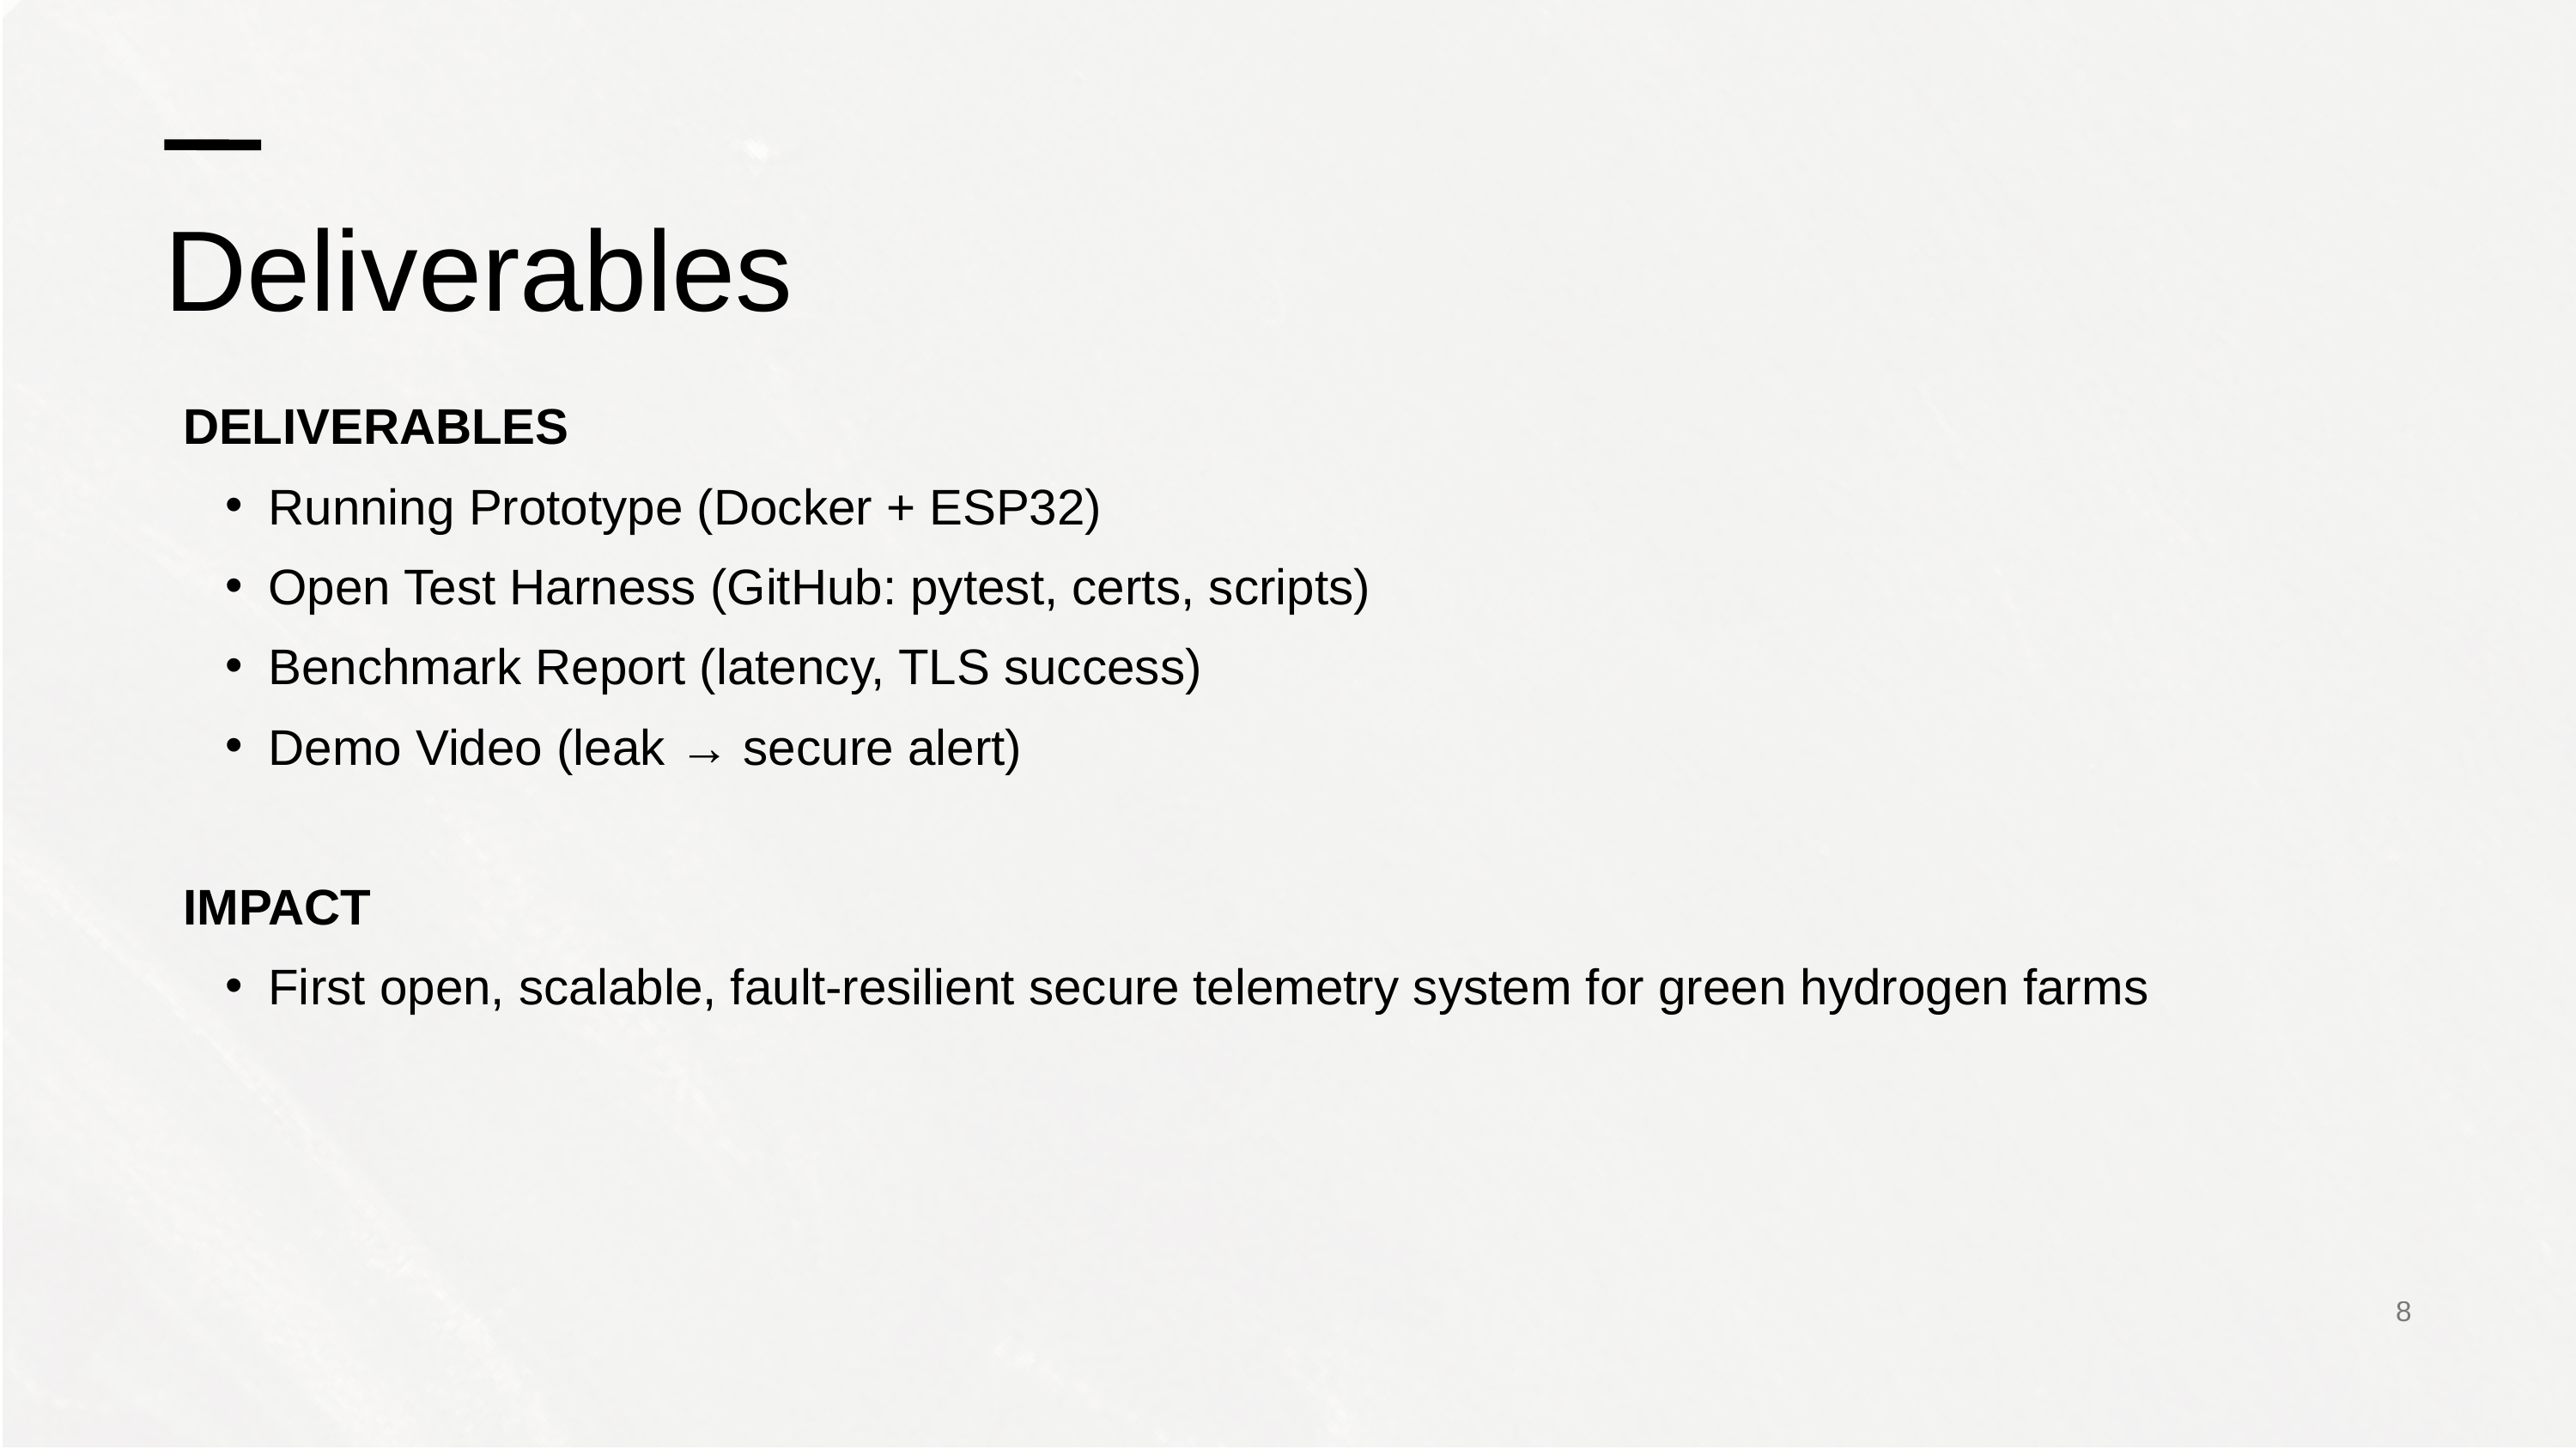

Deliverables
DELIVERABLES
Running Prototype (Docker + ESP32)
Open Test Harness (GitHub: pytest, certs, scripts)
Benchmark Report (latency, TLS success)
Demo Video (leak → secure alert)

IMPACT
First open, scalable, fault-resilient secure telemetry system for green hydrogen farms
8